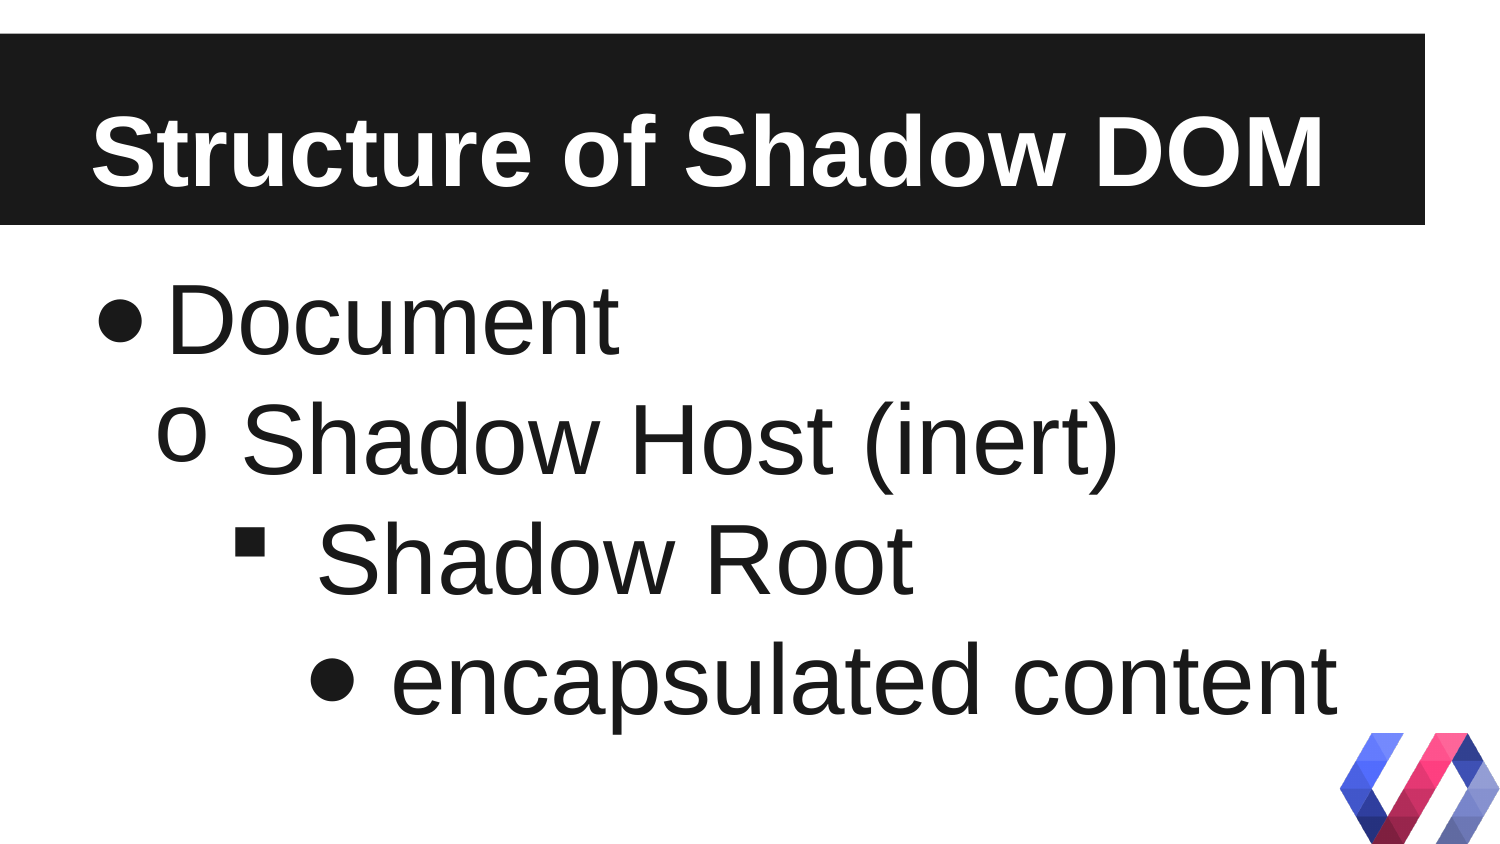

# Structure of Shadow DOM
Document
Shadow Host (inert)
Shadow Root
encapsulated content